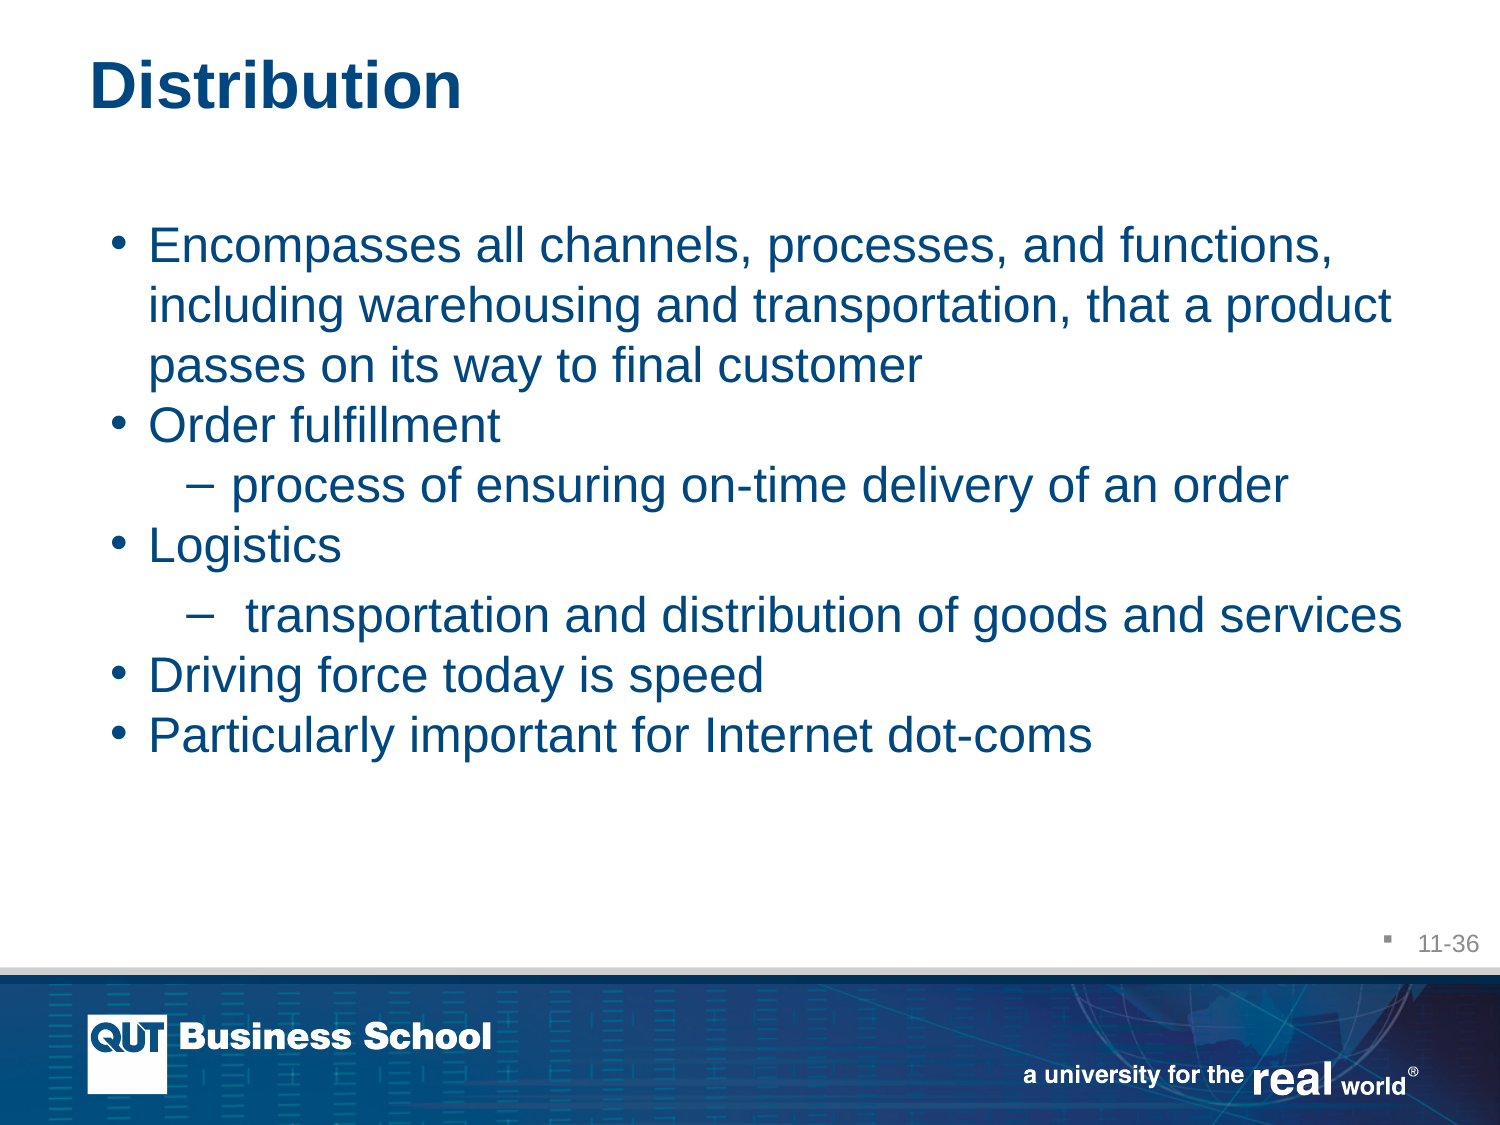

# Distribution
Encompasses all channels, processes, and functions, including warehousing and transportation, that a product passes on its way to final customer
Order fulfillment
process of ensuring on-time delivery of an order
Logistics
 transportation and distribution of goods and services
Driving force today is speed
Particularly important for Internet dot-coms

11-36